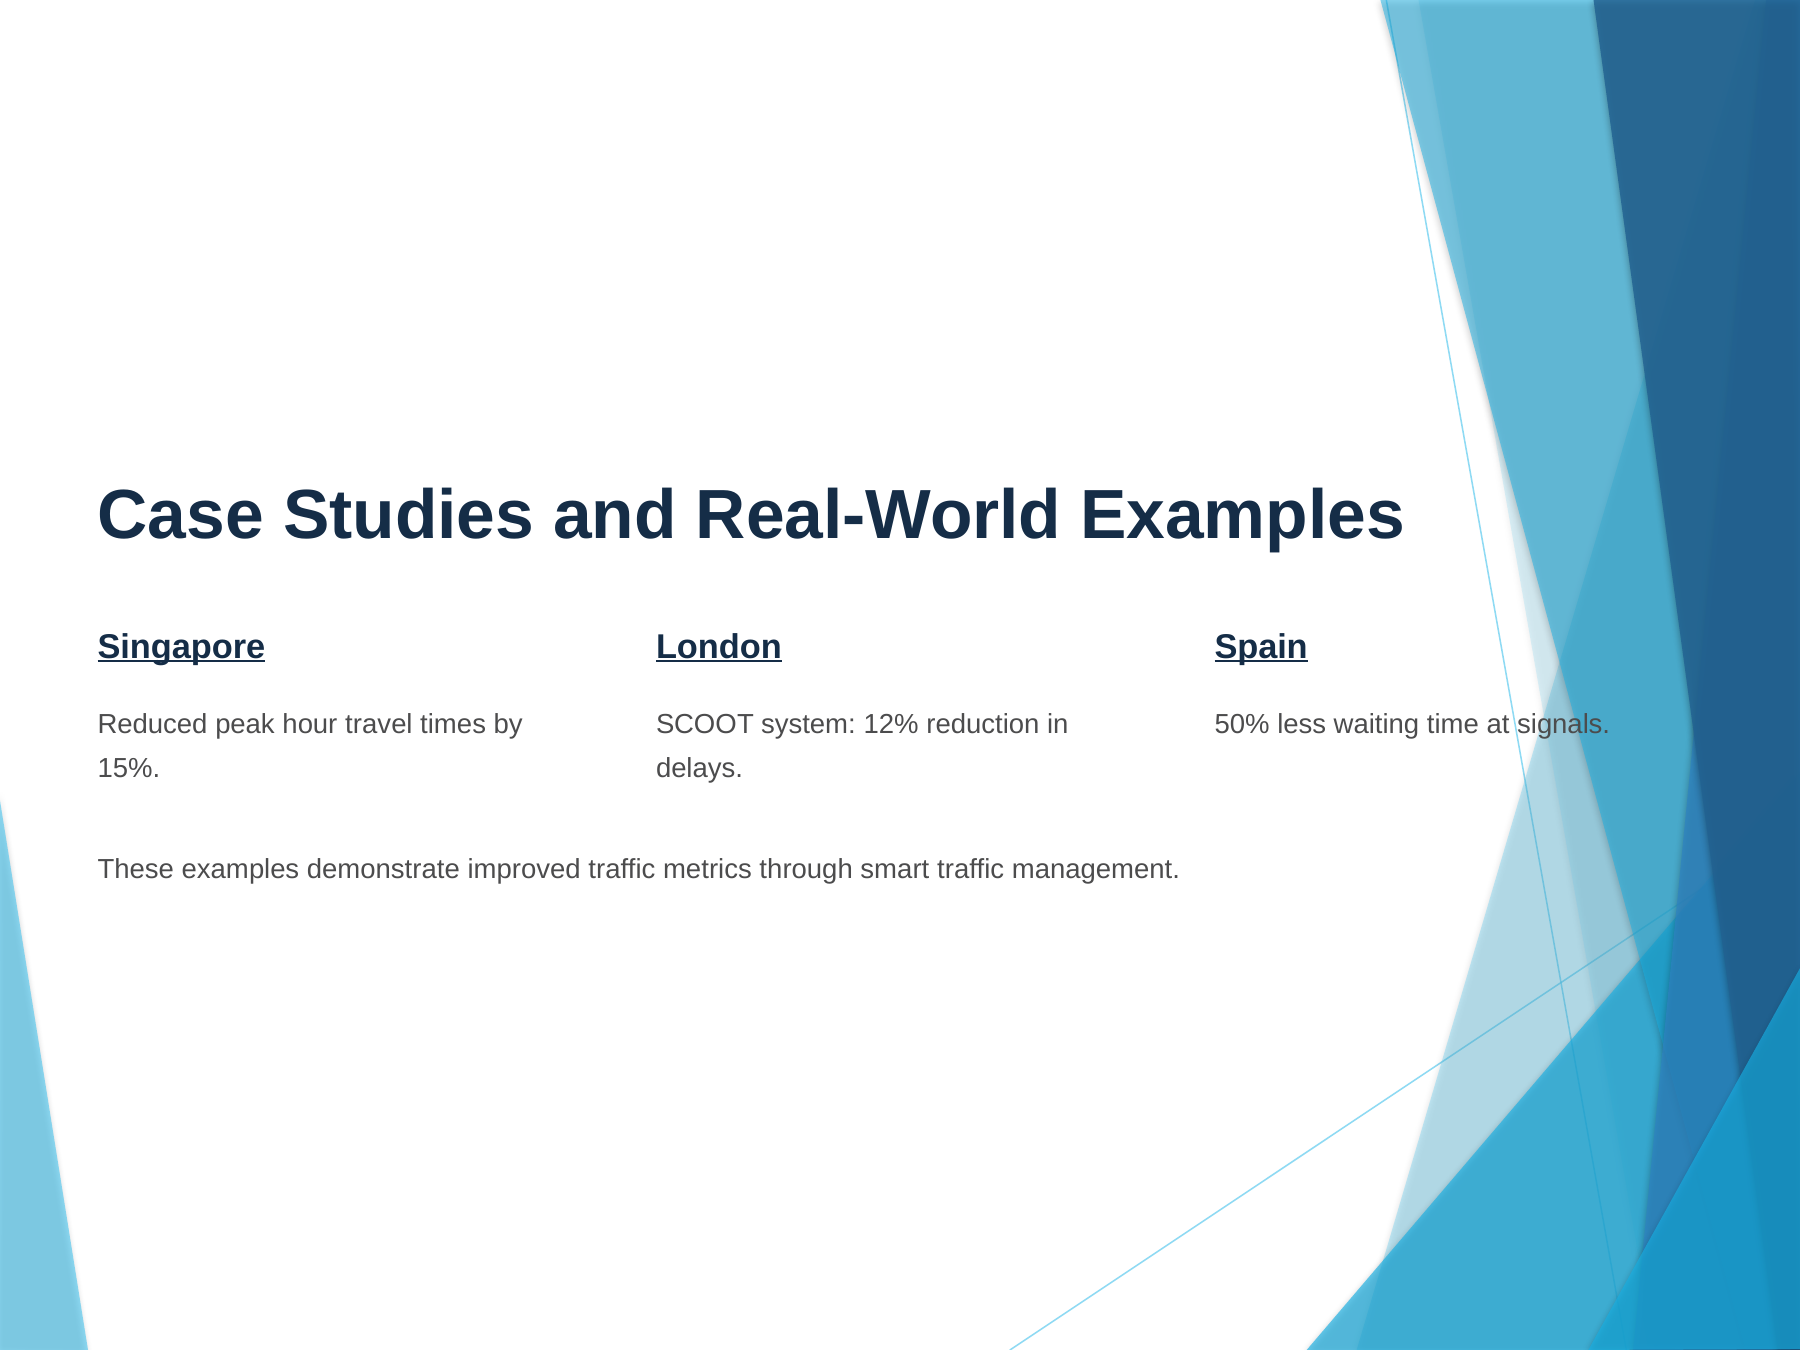

Case Studies and Real-World Examples
Singapore
London
Spain
Reduced peak hour travel times by 15%.
SCOOT system: 12% reduction in delays.
50% less waiting time at signals.
These examples demonstrate improved traffic metrics through smart traffic management.